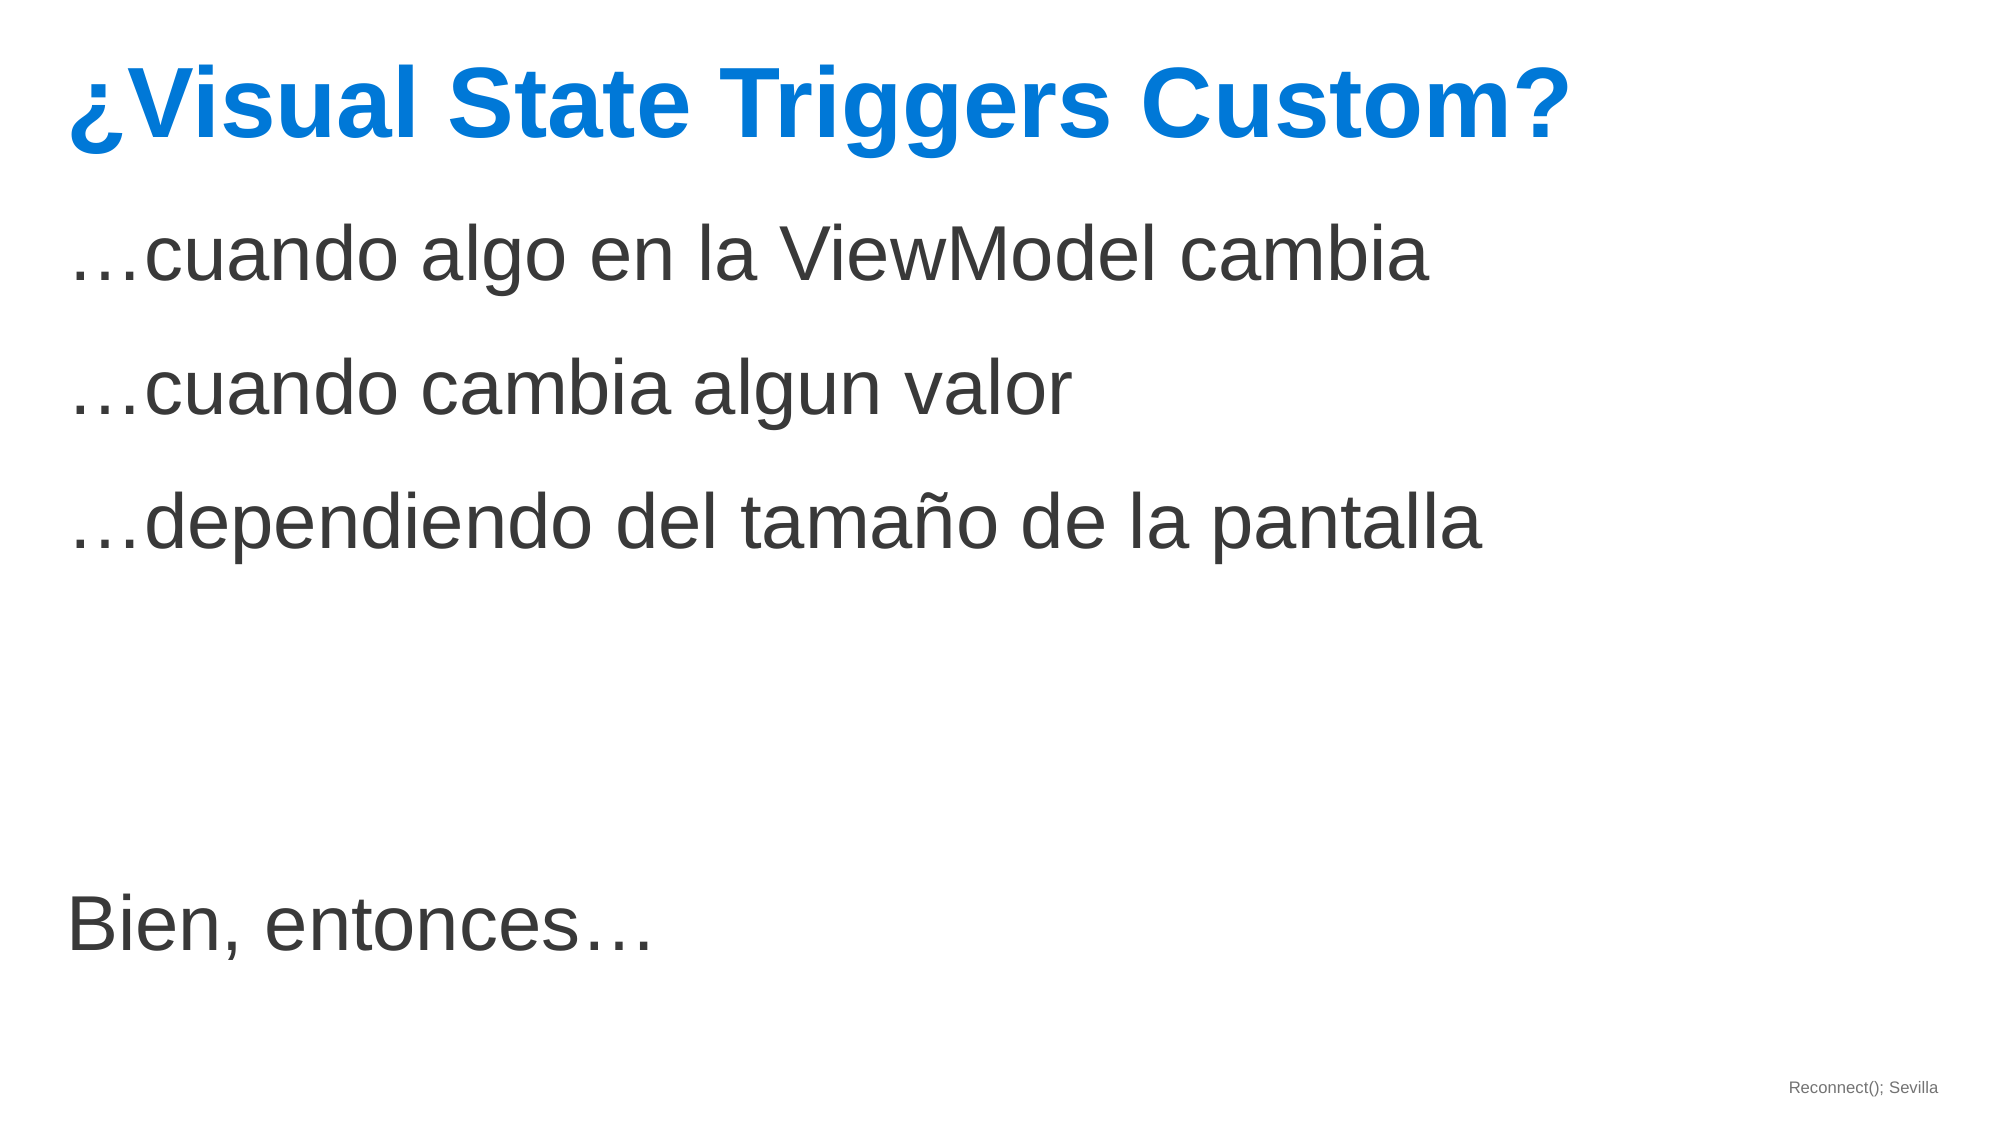

# ¿Visual State Triggers Custom?
…cuando algo en la ViewModel cambia
…cuando cambia algun valor
…dependiendo del tamaño de la pantalla

Bien, entonces…